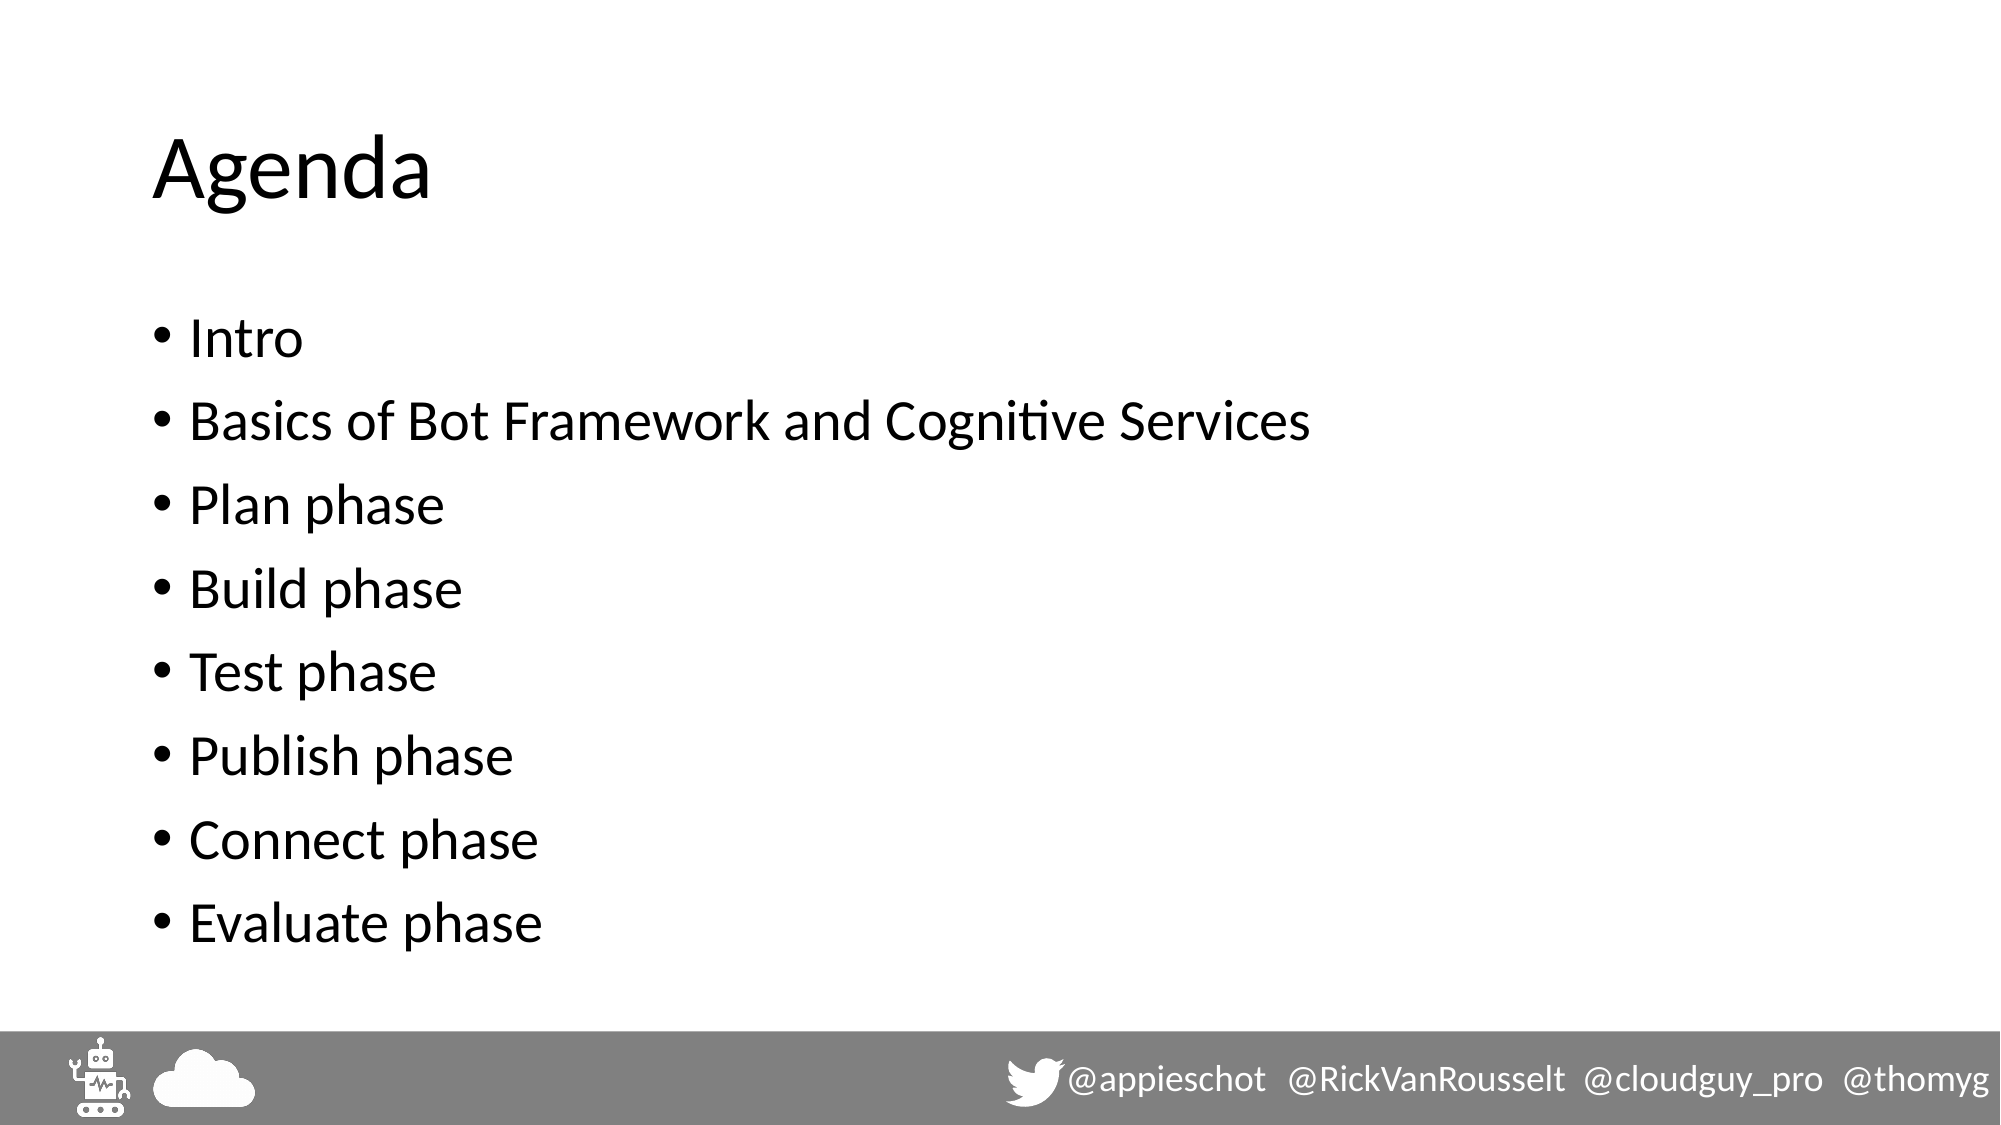

# Agenda
Intro
Basics of Bot Framework and Cognitive Services
Plan phase
Build phase
Test phase
Publish phase
Connect phase
Evaluate phase